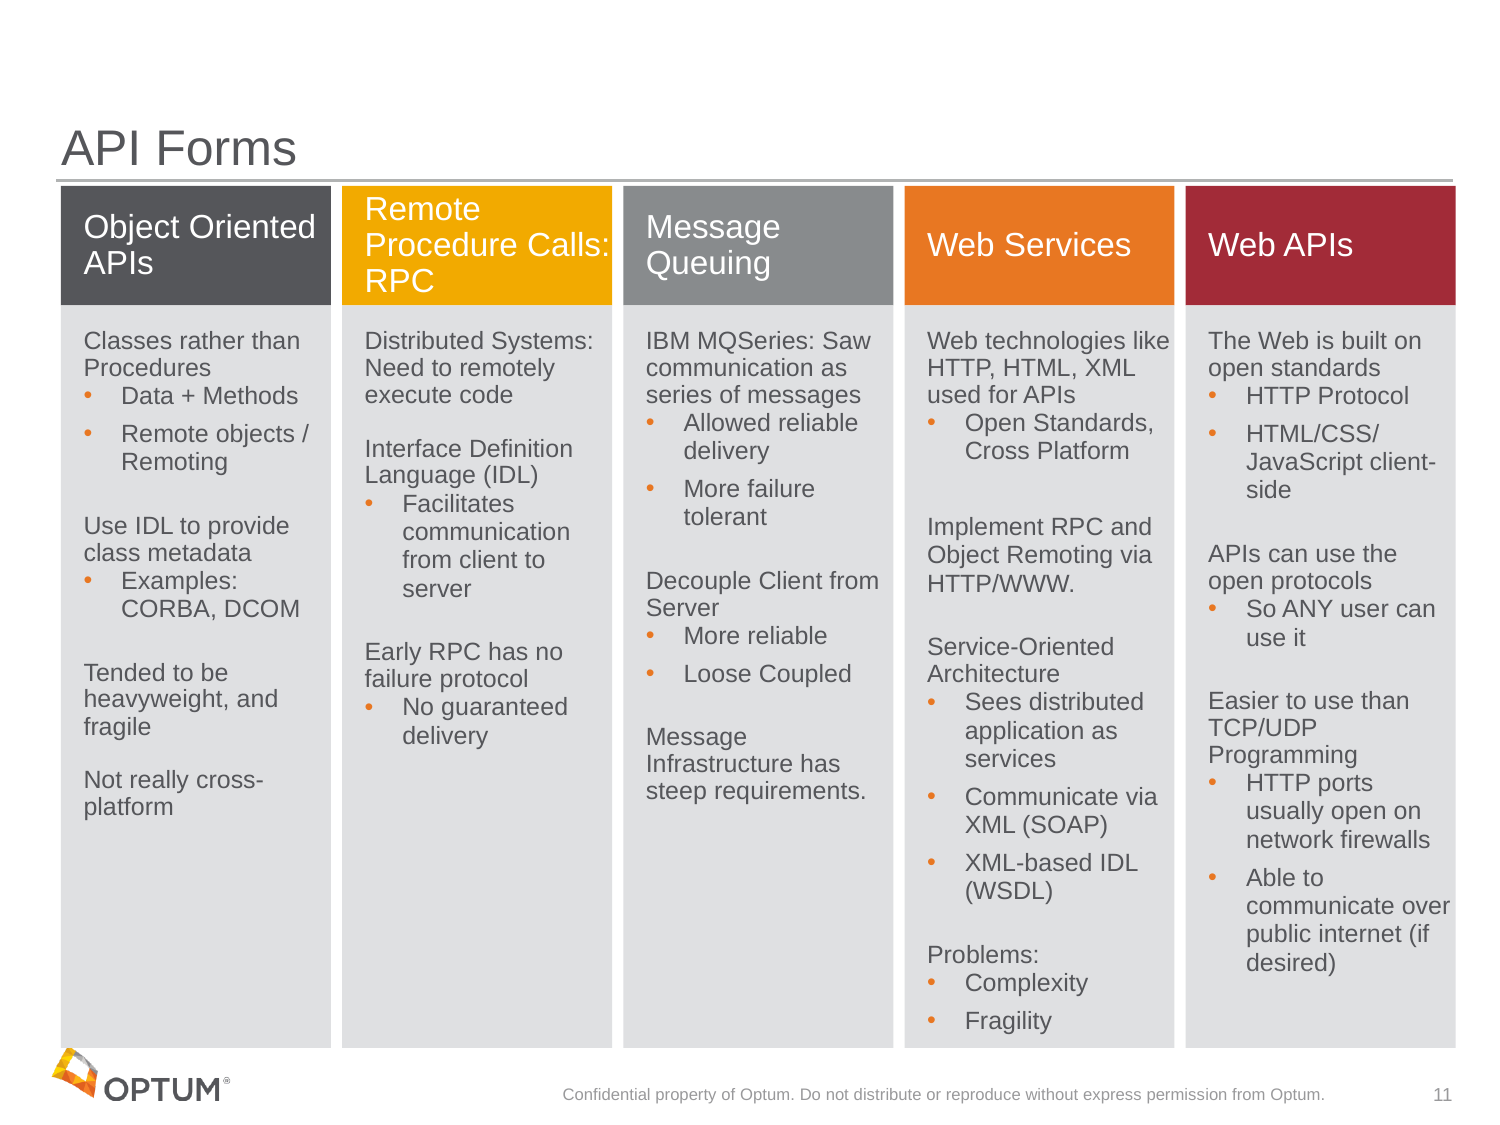

# API Forms
Object Oriented APIs
Remote Procedure Calls: RPC
Message Queuing
Web Services
Web APIs
Classes rather than Procedures
Data + Methods
Remote objects / Remoting

Use IDL to provide class metadata
Examples: CORBA, DCOM

Tended to be heavyweight, and fragile

Not really cross-platform

Distributed Systems: Need to remotely execute code

Interface Definition Language (IDL)
Facilitates communication from client to server

Early RPC has no failure protocol
No guaranteed delivery

IBM MQSeries: Saw communication as series of messages
Allowed reliable delivery
More failure tolerant

Decouple Client from Server
More reliable
Loose Coupled

Message Infrastructure has steep requirements.

Web technologies like HTTP, HTML, XML used for APIs
Open Standards, Cross Platform

Implement RPC and Object Remoting via HTTP/WWW.

Service-Oriented Architecture
Sees distributed application as services
Communicate via XML (SOAP)
XML-based IDL (WSDL)

Problems:
Complexity
Fragility

The Web is built on open standards
HTTP Protocol
HTML/CSS/JavaScript client-side

APIs can use the open protocols
So ANY user can use it

Easier to use than TCP/UDP Programming
HTTP ports usually open on network firewalls
Able to communicate over public internet (if desired)

Confidential property of Optum. Do not distribute or reproduce without express permission from Optum.
11